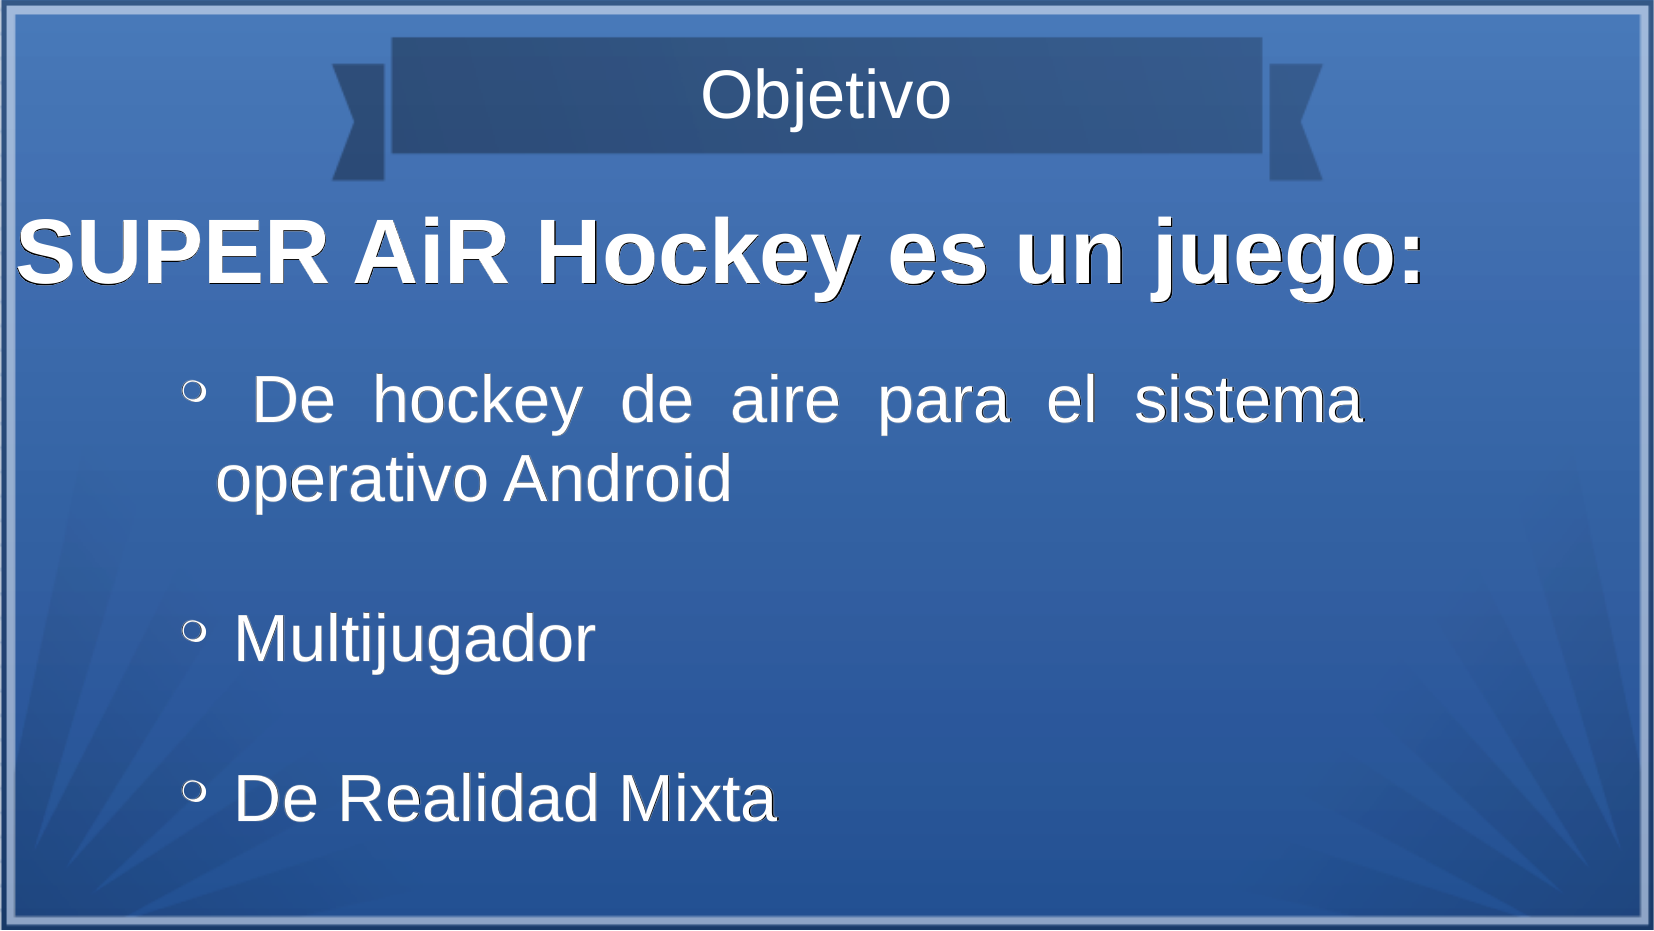

Objetivo
SUPER AiR Hockey es un juego:
 De hockey de aire para el sistema operativo Android

 Multijugador

 De Realidad Mixta